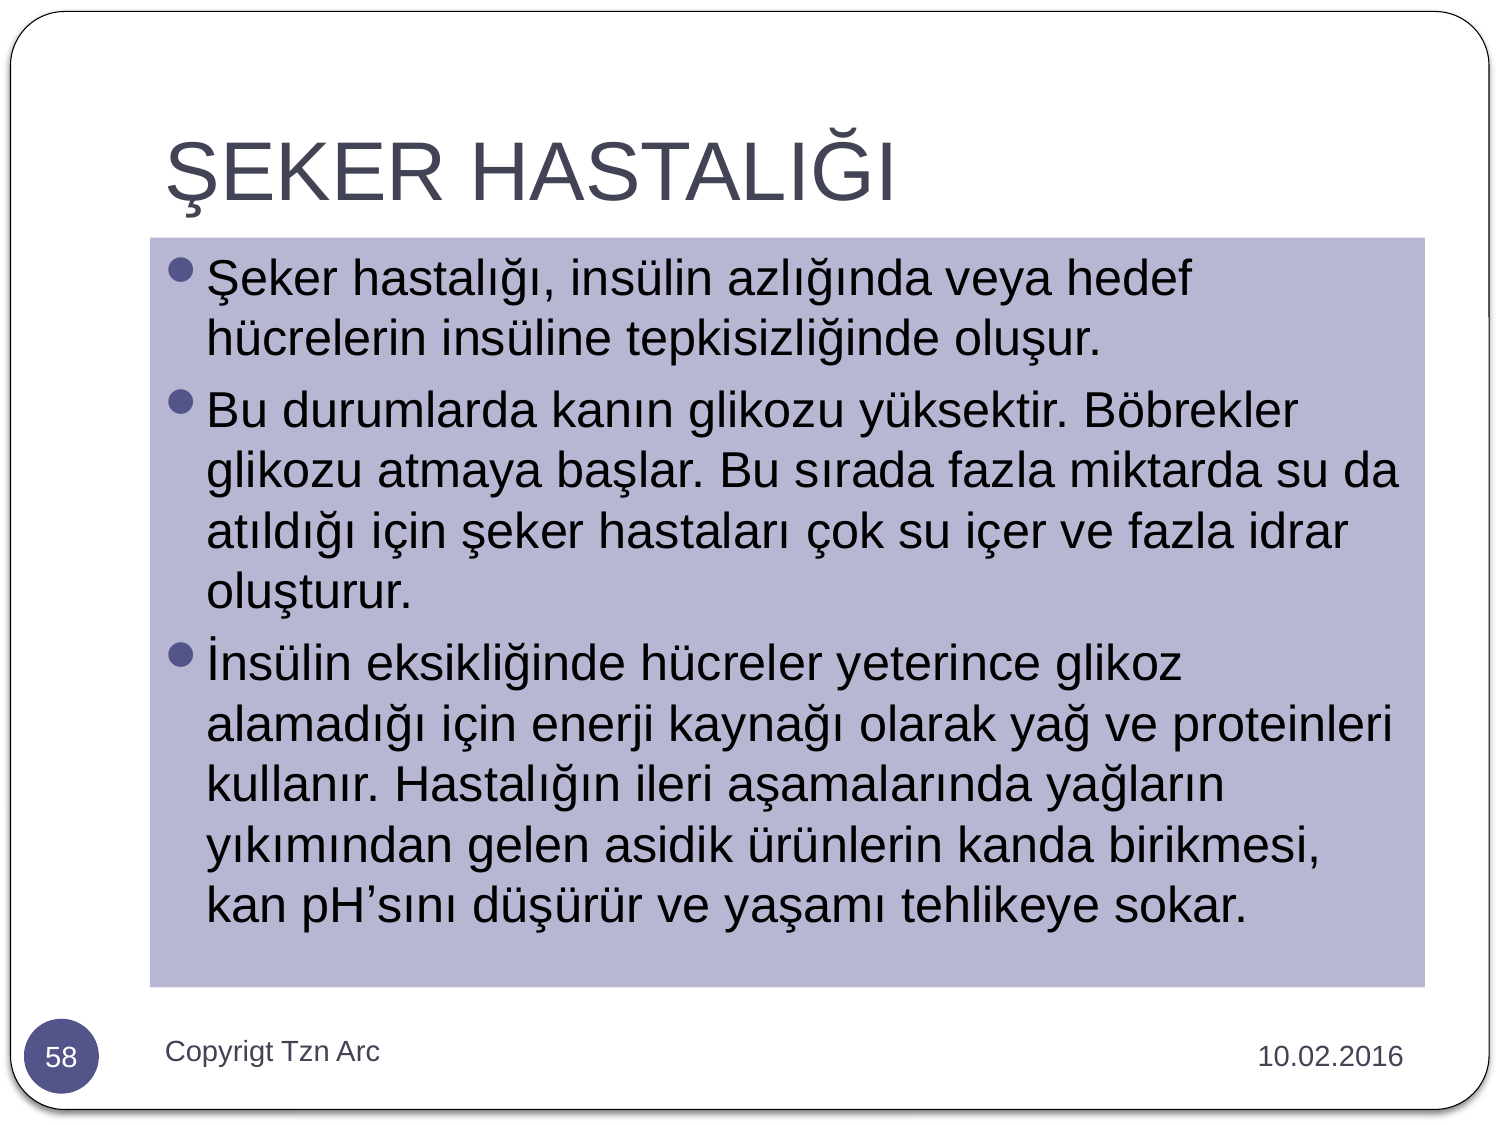

# ŞEKER HASTALIĞI
Şeker hastalığı, insülin azlığında veya hedef hücrelerin insüline tepkisizliğinde oluşur.
Bu durumlarda kanın glikozu yüksektir. Böbrekler glikozu atmaya başlar. Bu sırada fazla miktarda su da atıldığı için şeker hastaları çok su içer ve fazla idrar oluşturur.
İnsülin eksikliğinde hücreler yeterince glikoz alamadığı için enerji kaynağı olarak yağ ve proteinleri kullanır. Hastalığın ileri aşamalarında yağların yıkımından gelen asidik ürünlerin kanda birikmesi, kan pHʼsını düşürür ve yaşamı tehlikeye sokar.
Copyrigt Tzn Arc
10.02.2016
58